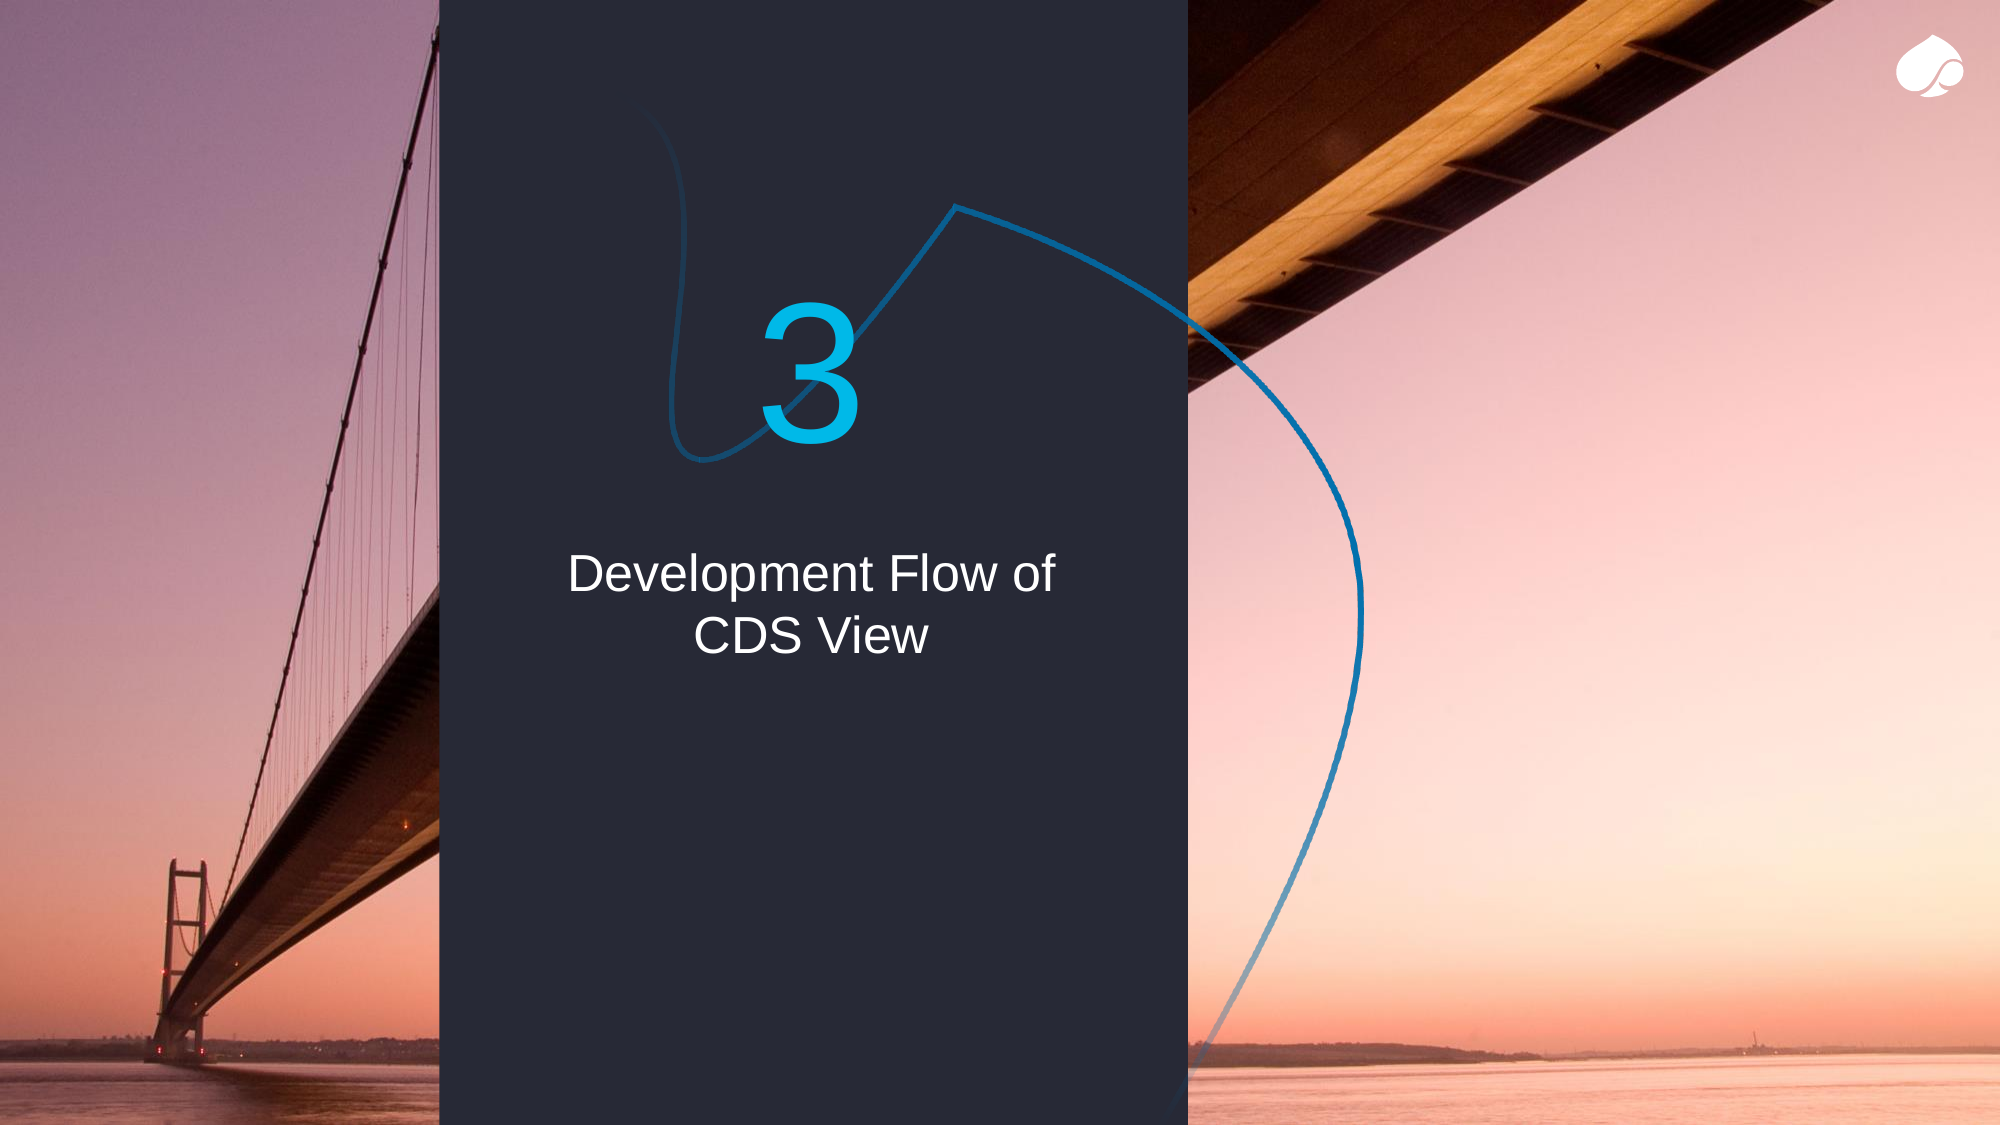

3
# Development Flow of CDS View